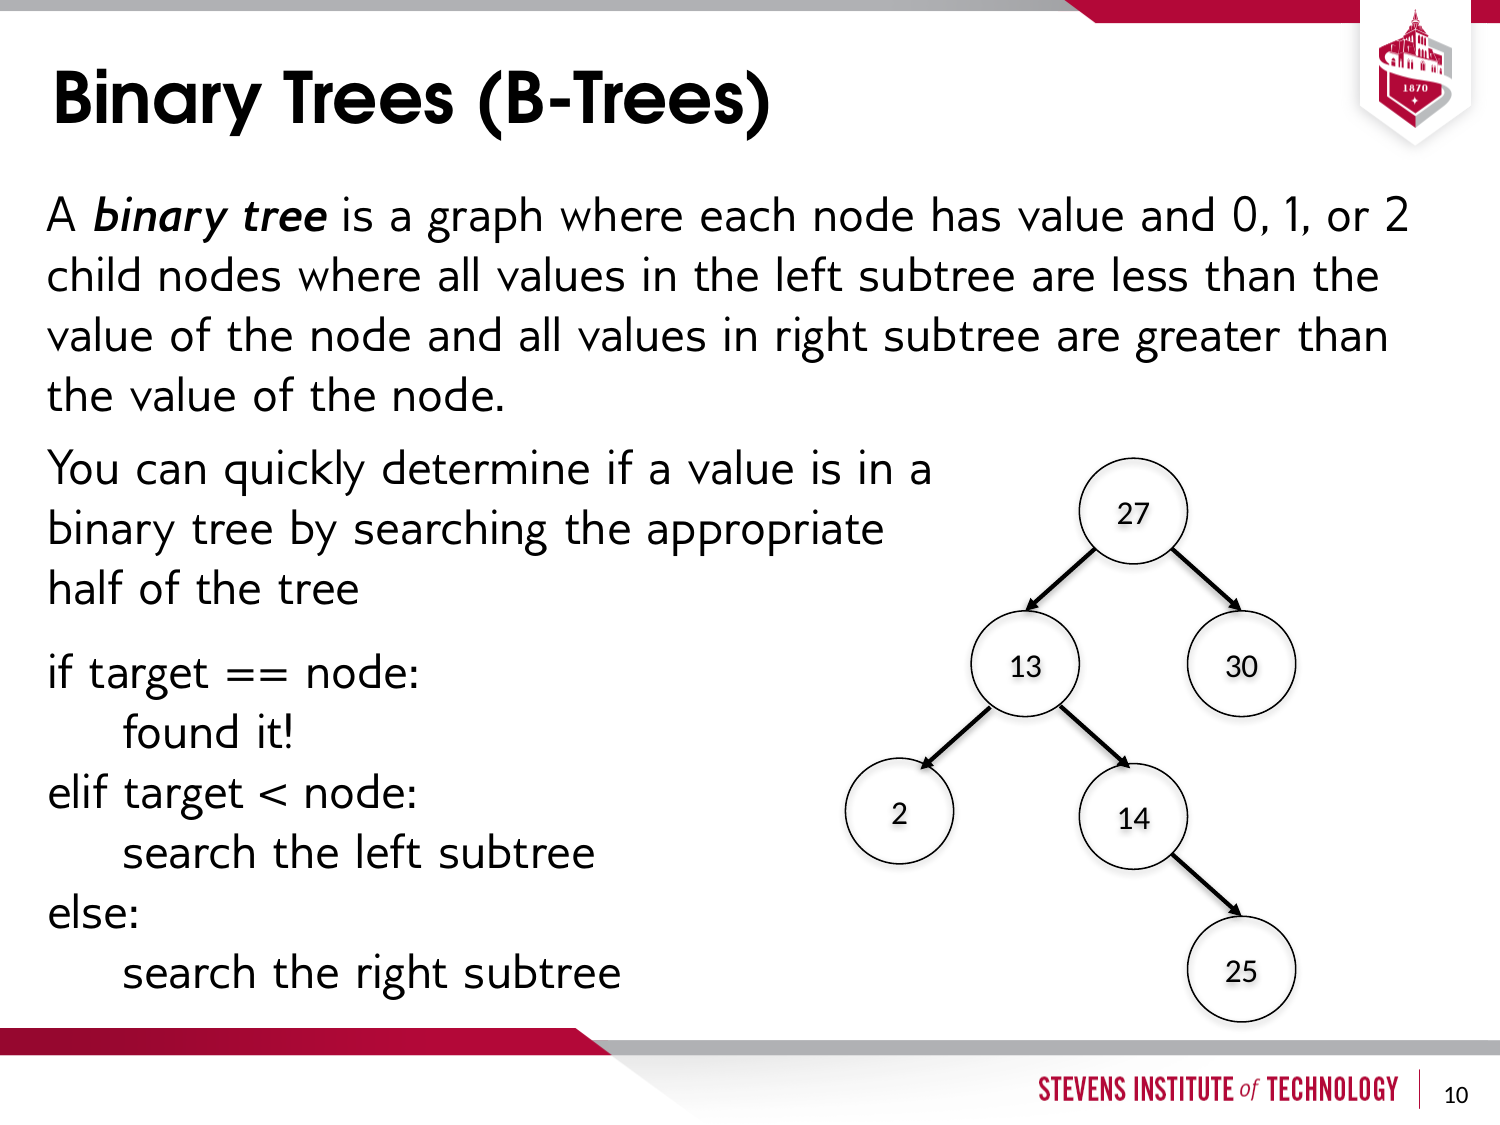

# Binary Trees (B-Trees)
A binary tree is a graph where each node has value and 0, 1, or 2 child nodes where all values in the left subtree are less than the value of the node and all values in right subtree are greater than the value of the node.

You can quickly determine if a value is in a binary tree by searching the appropriate half of the tree
if target == node:
     found it!
elif target < node:
     search the left subtree
else:
     search the right subtree
27
30
13
2
14
25
10